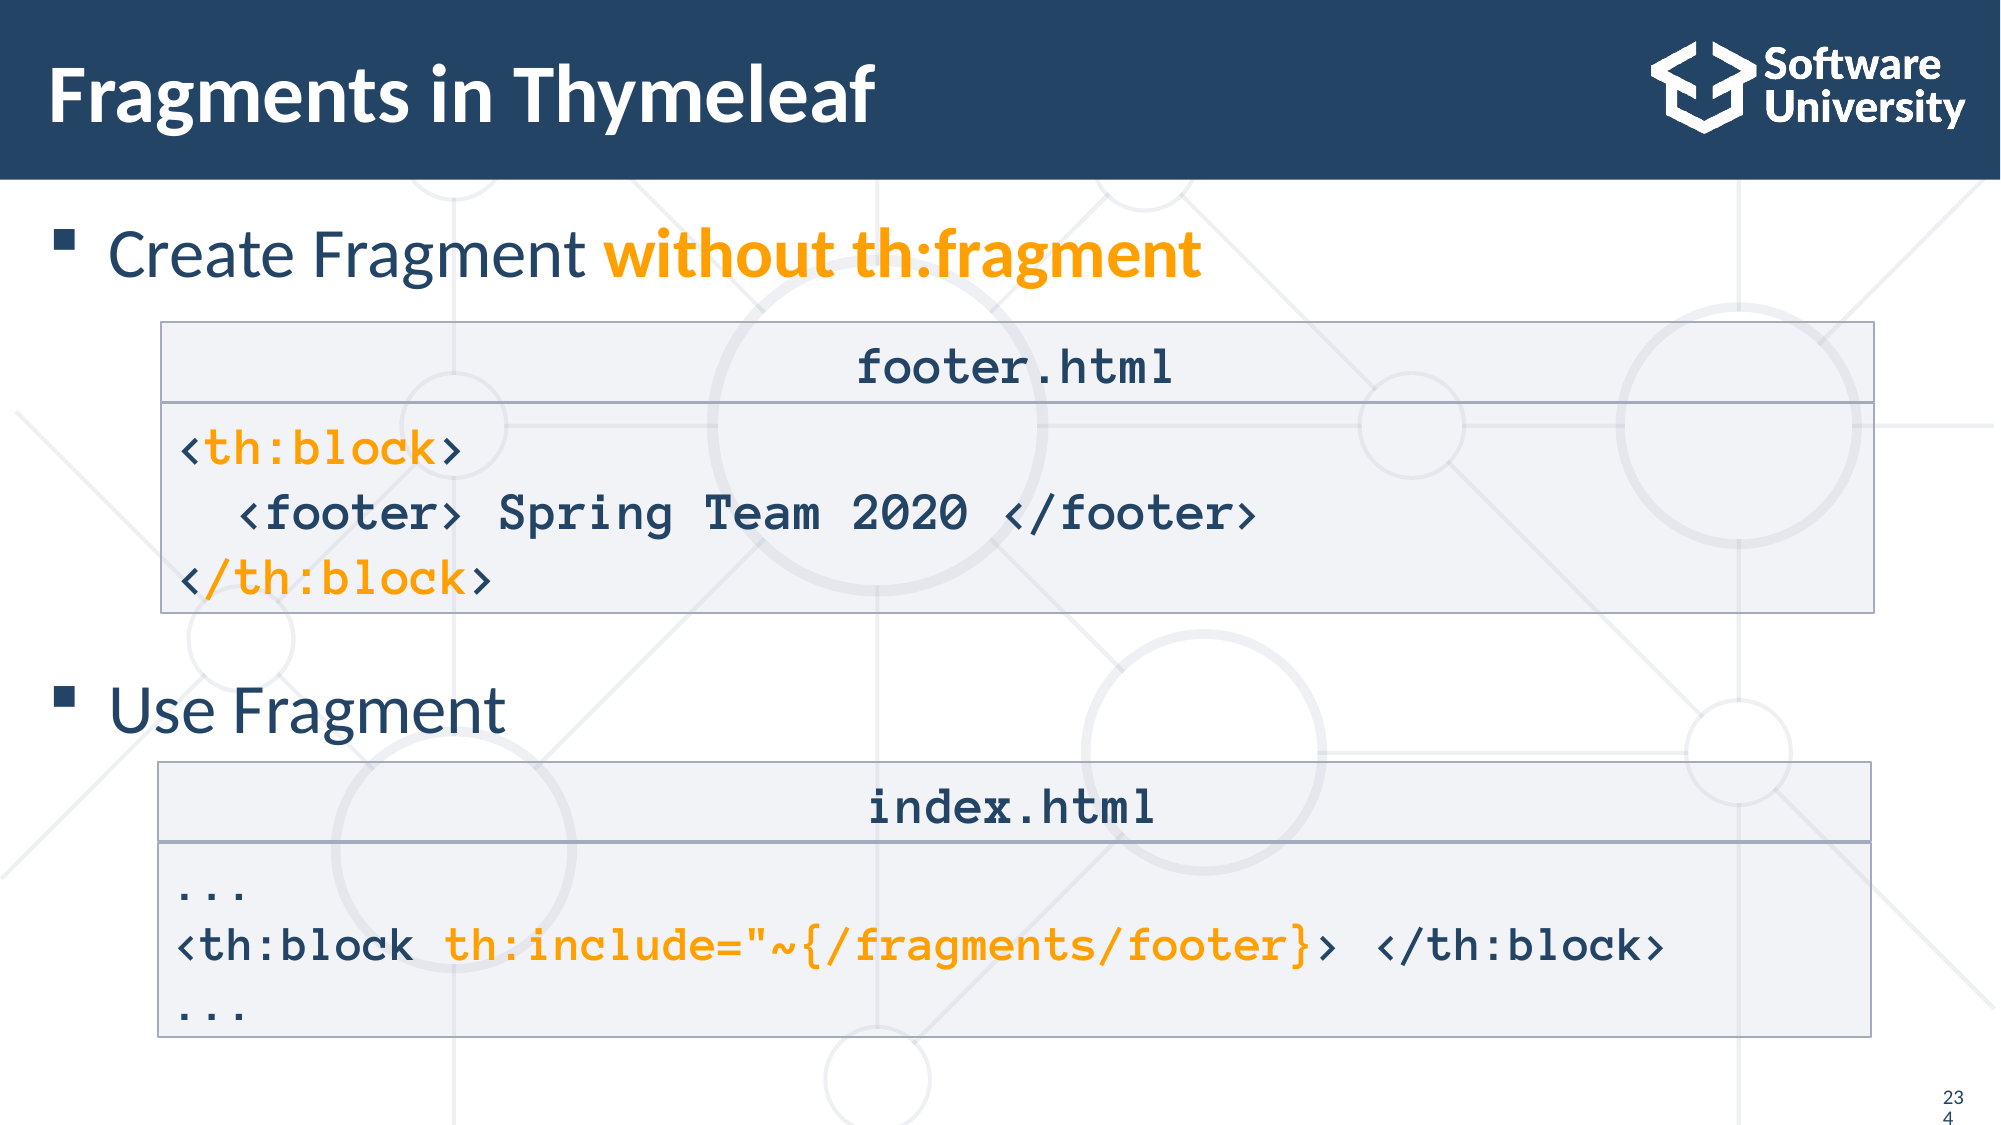

# Fragments in Thymeleaf
Create Fragment without th:fragment

Use Fragment
footer.html
<th:block>
  <footer> Spring Team 2020 </footer>
</th:block>
index.html
...
<th:block th:include="~{/fragments/footer}>	</th:block>
...
234